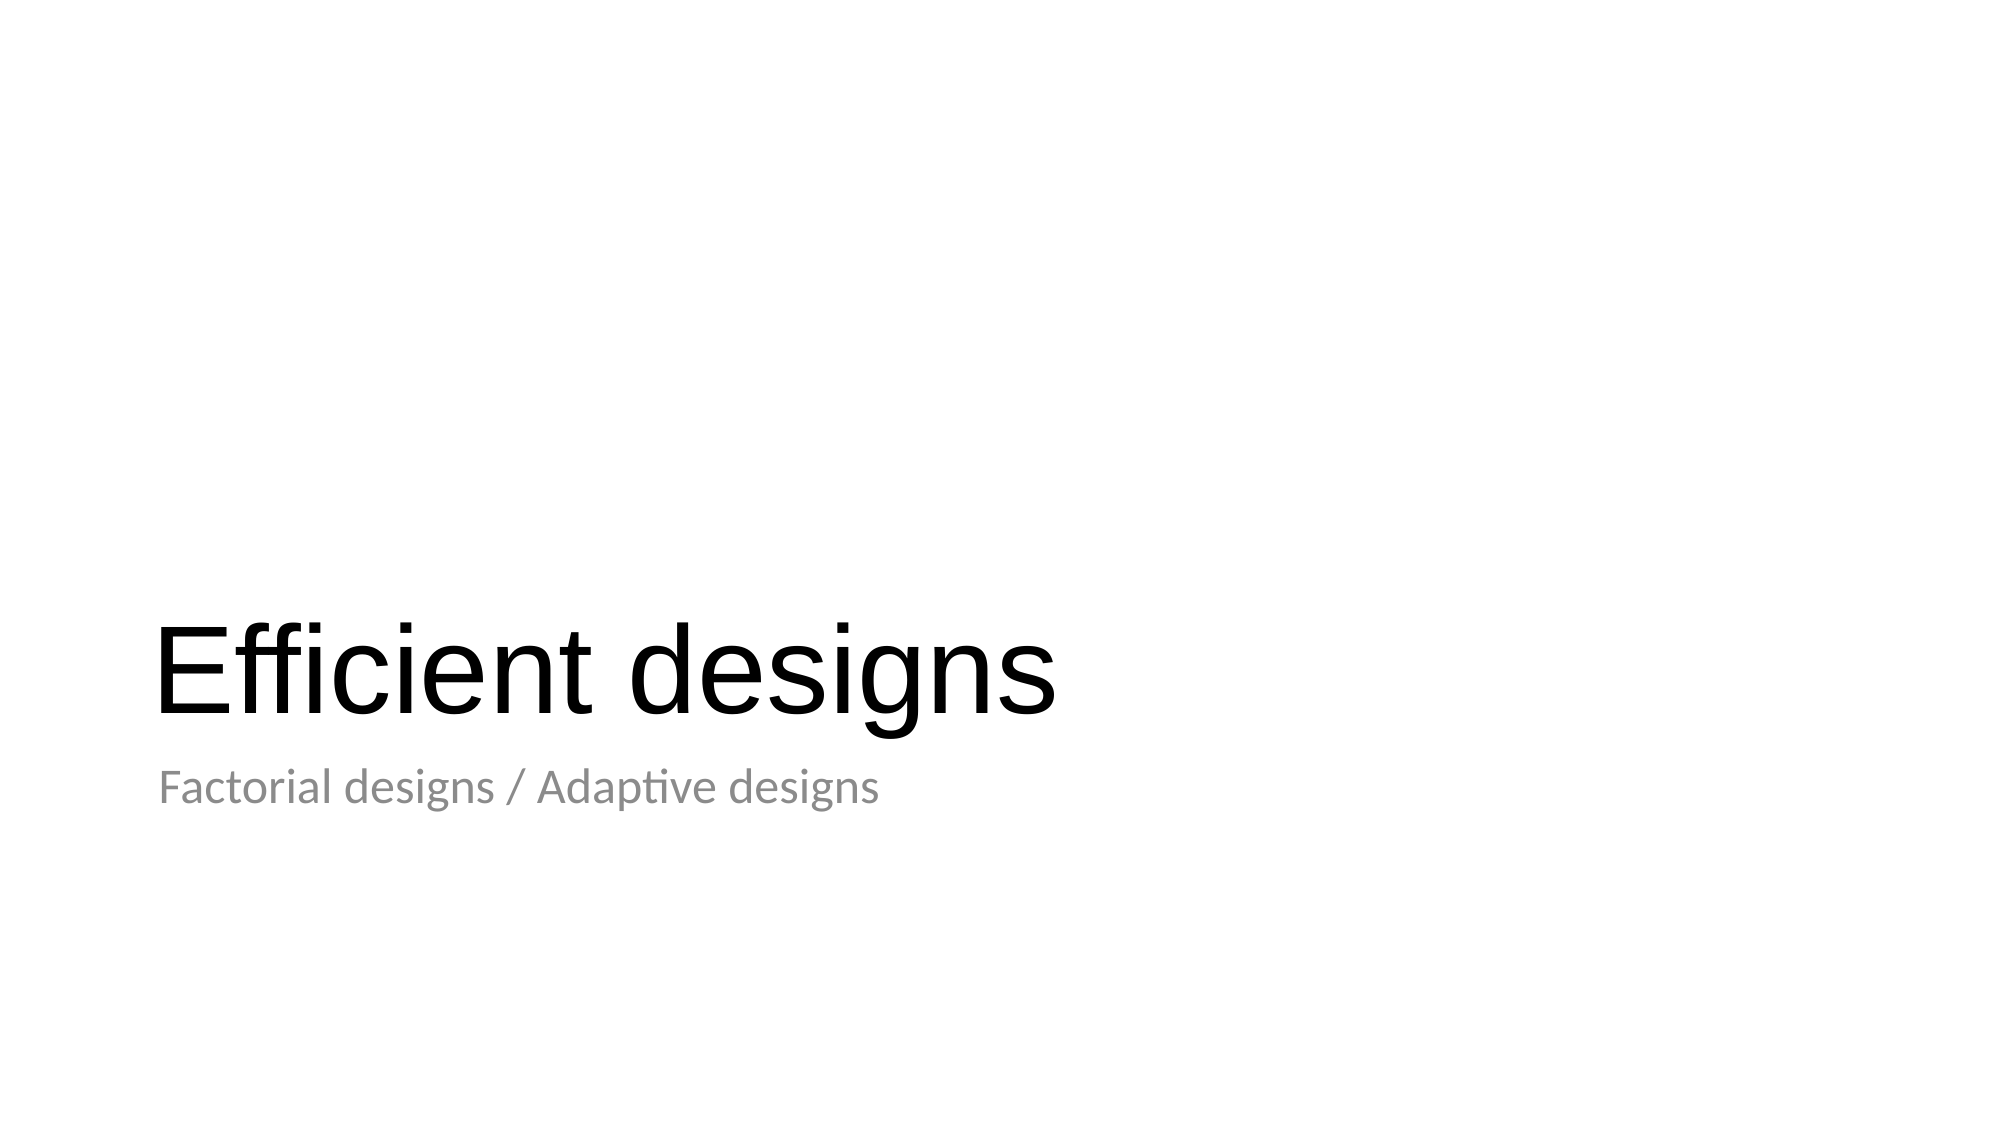

# Efficient designs
Factorial designs / Adaptive designs